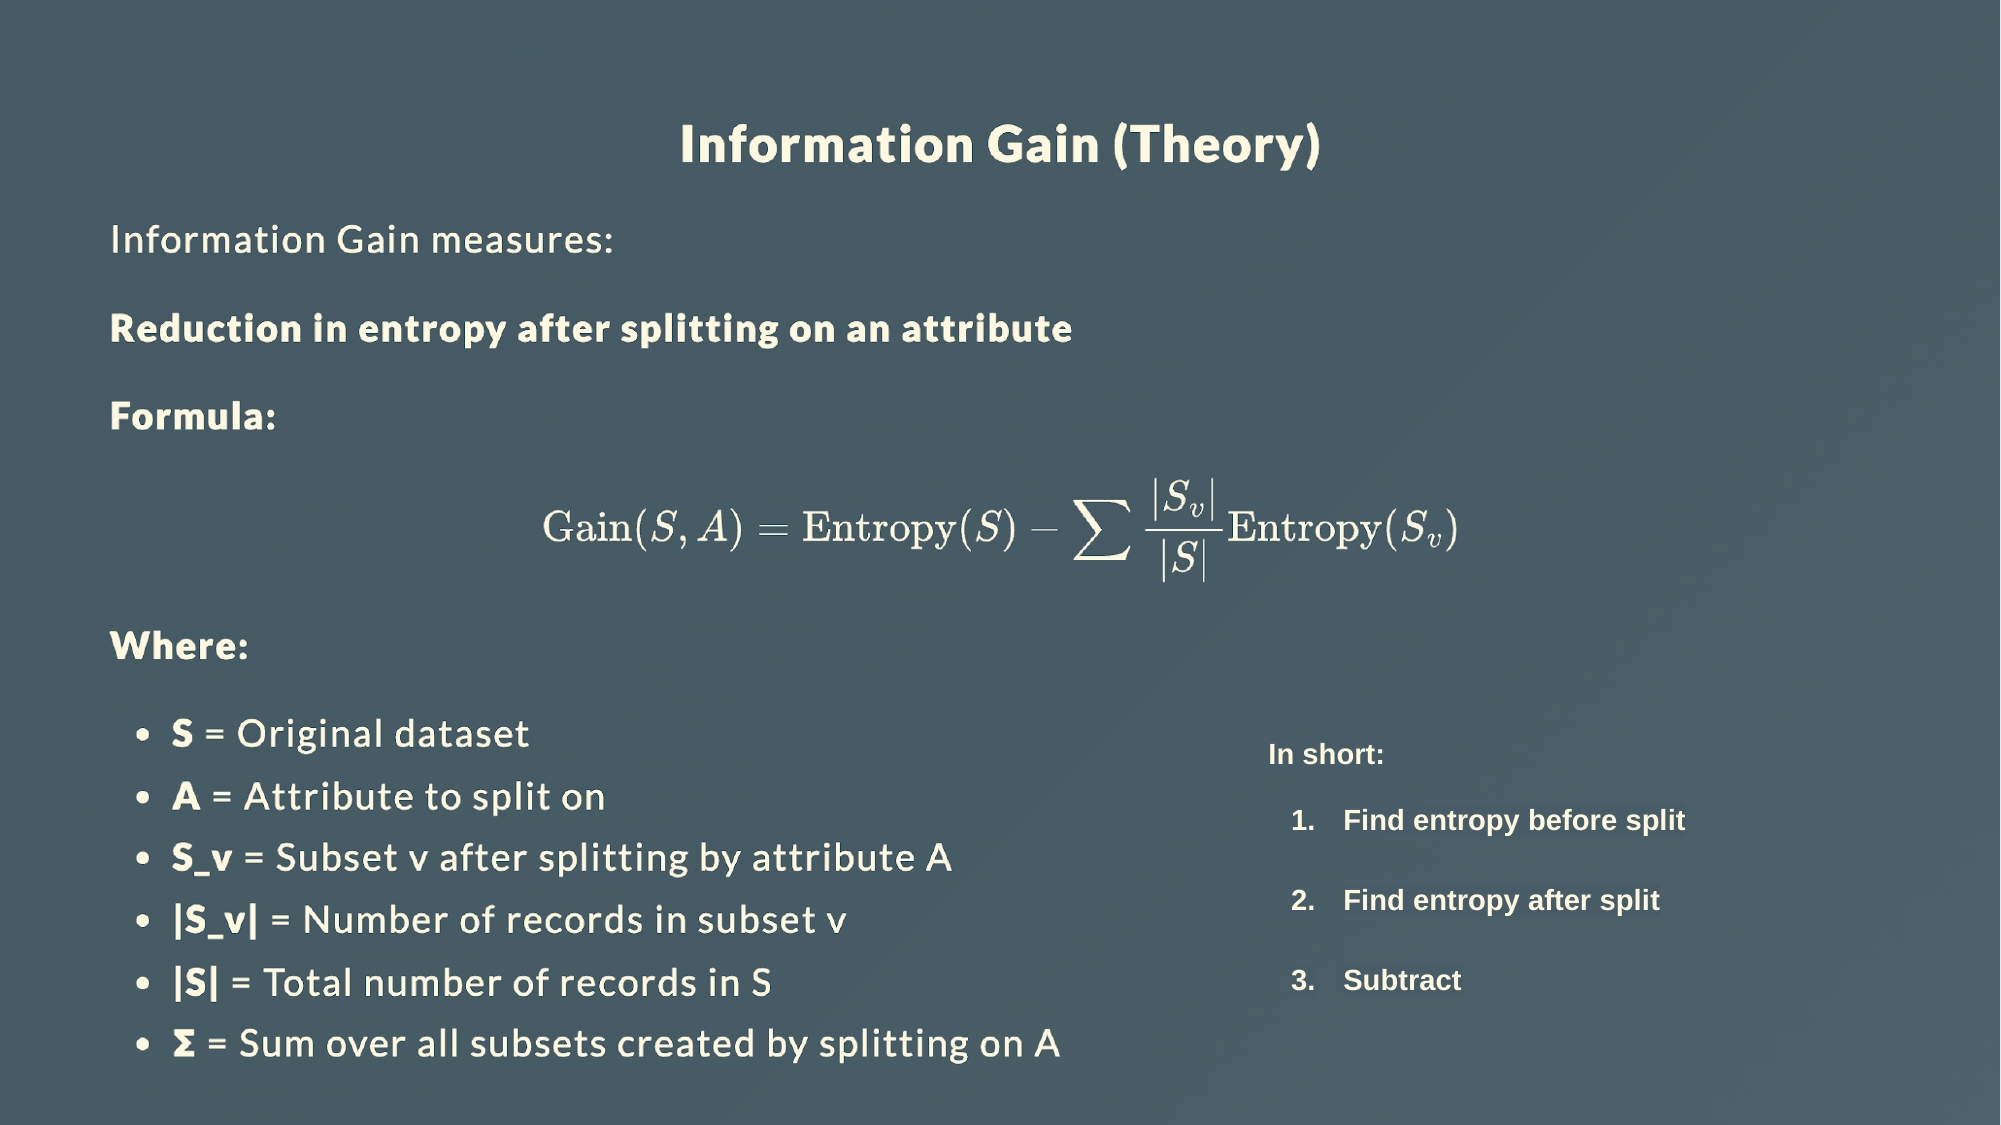

In short:
Find entropy before split
Find entropy after split
Subtract